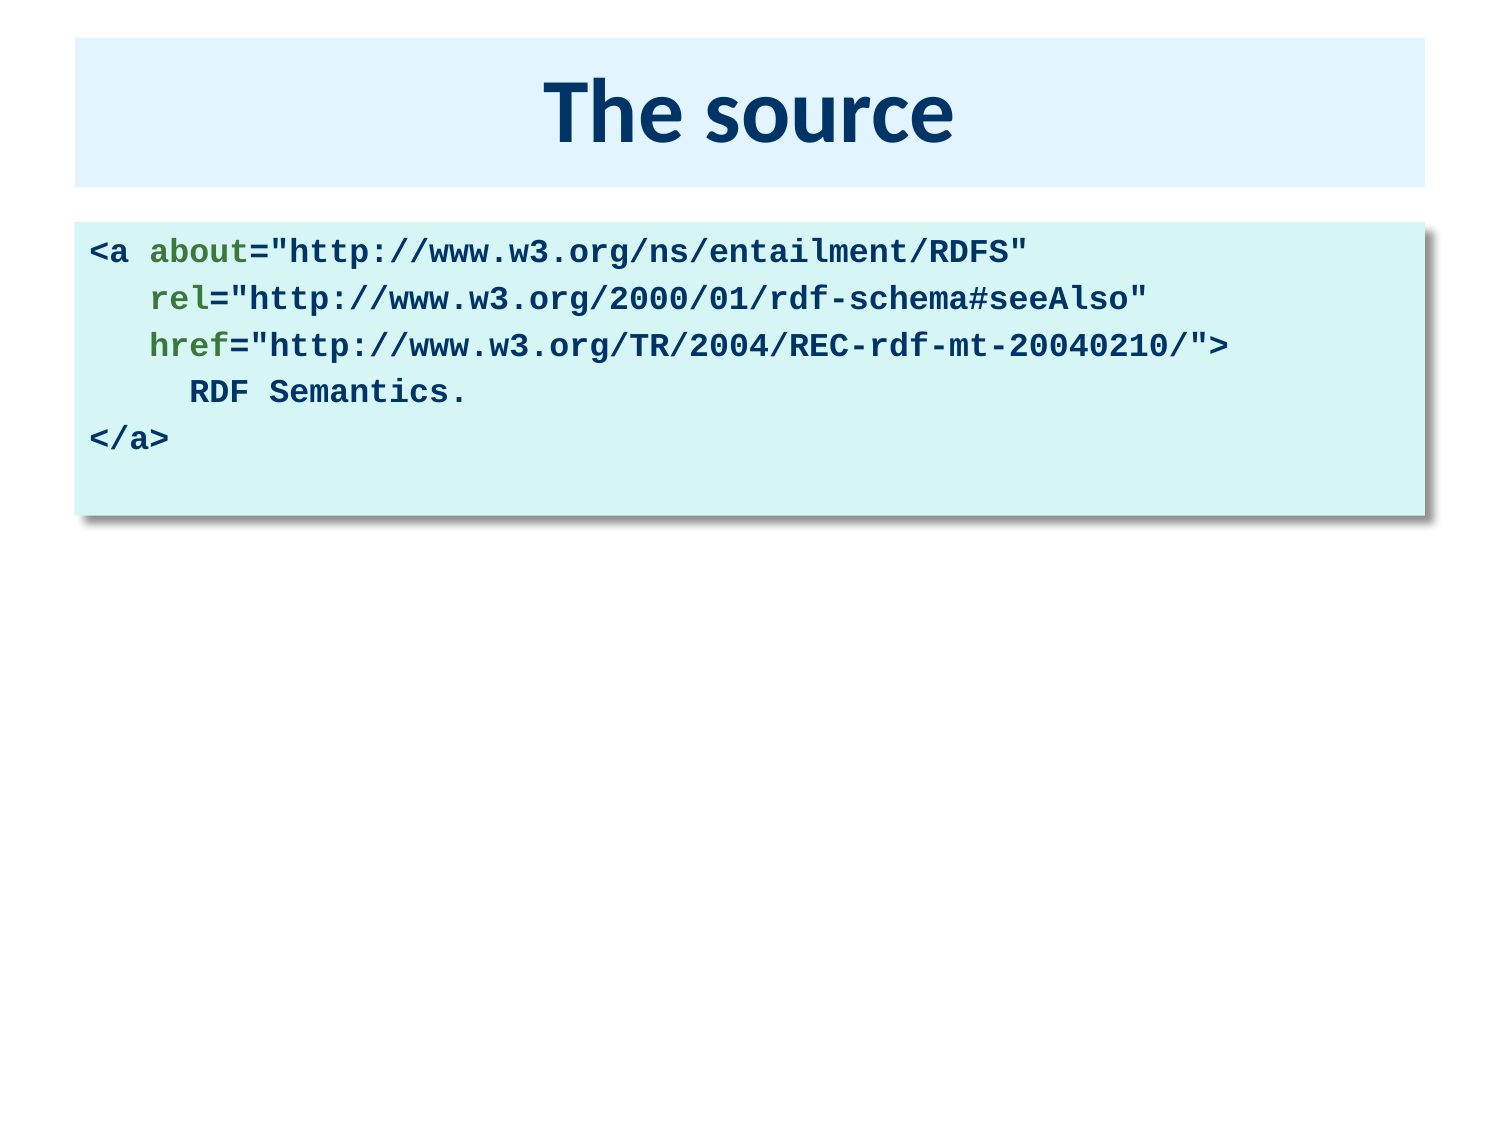

# The source
<a about="http://www.w3.org/ns/entailment/RDFS"
   rel="http://www.w3.org/2000/01/rdf-schema#seeAlso"
   href="http://www.w3.org/TR/2004/REC-rdf-mt-20040210/">
     RDF Semantics.
</a>